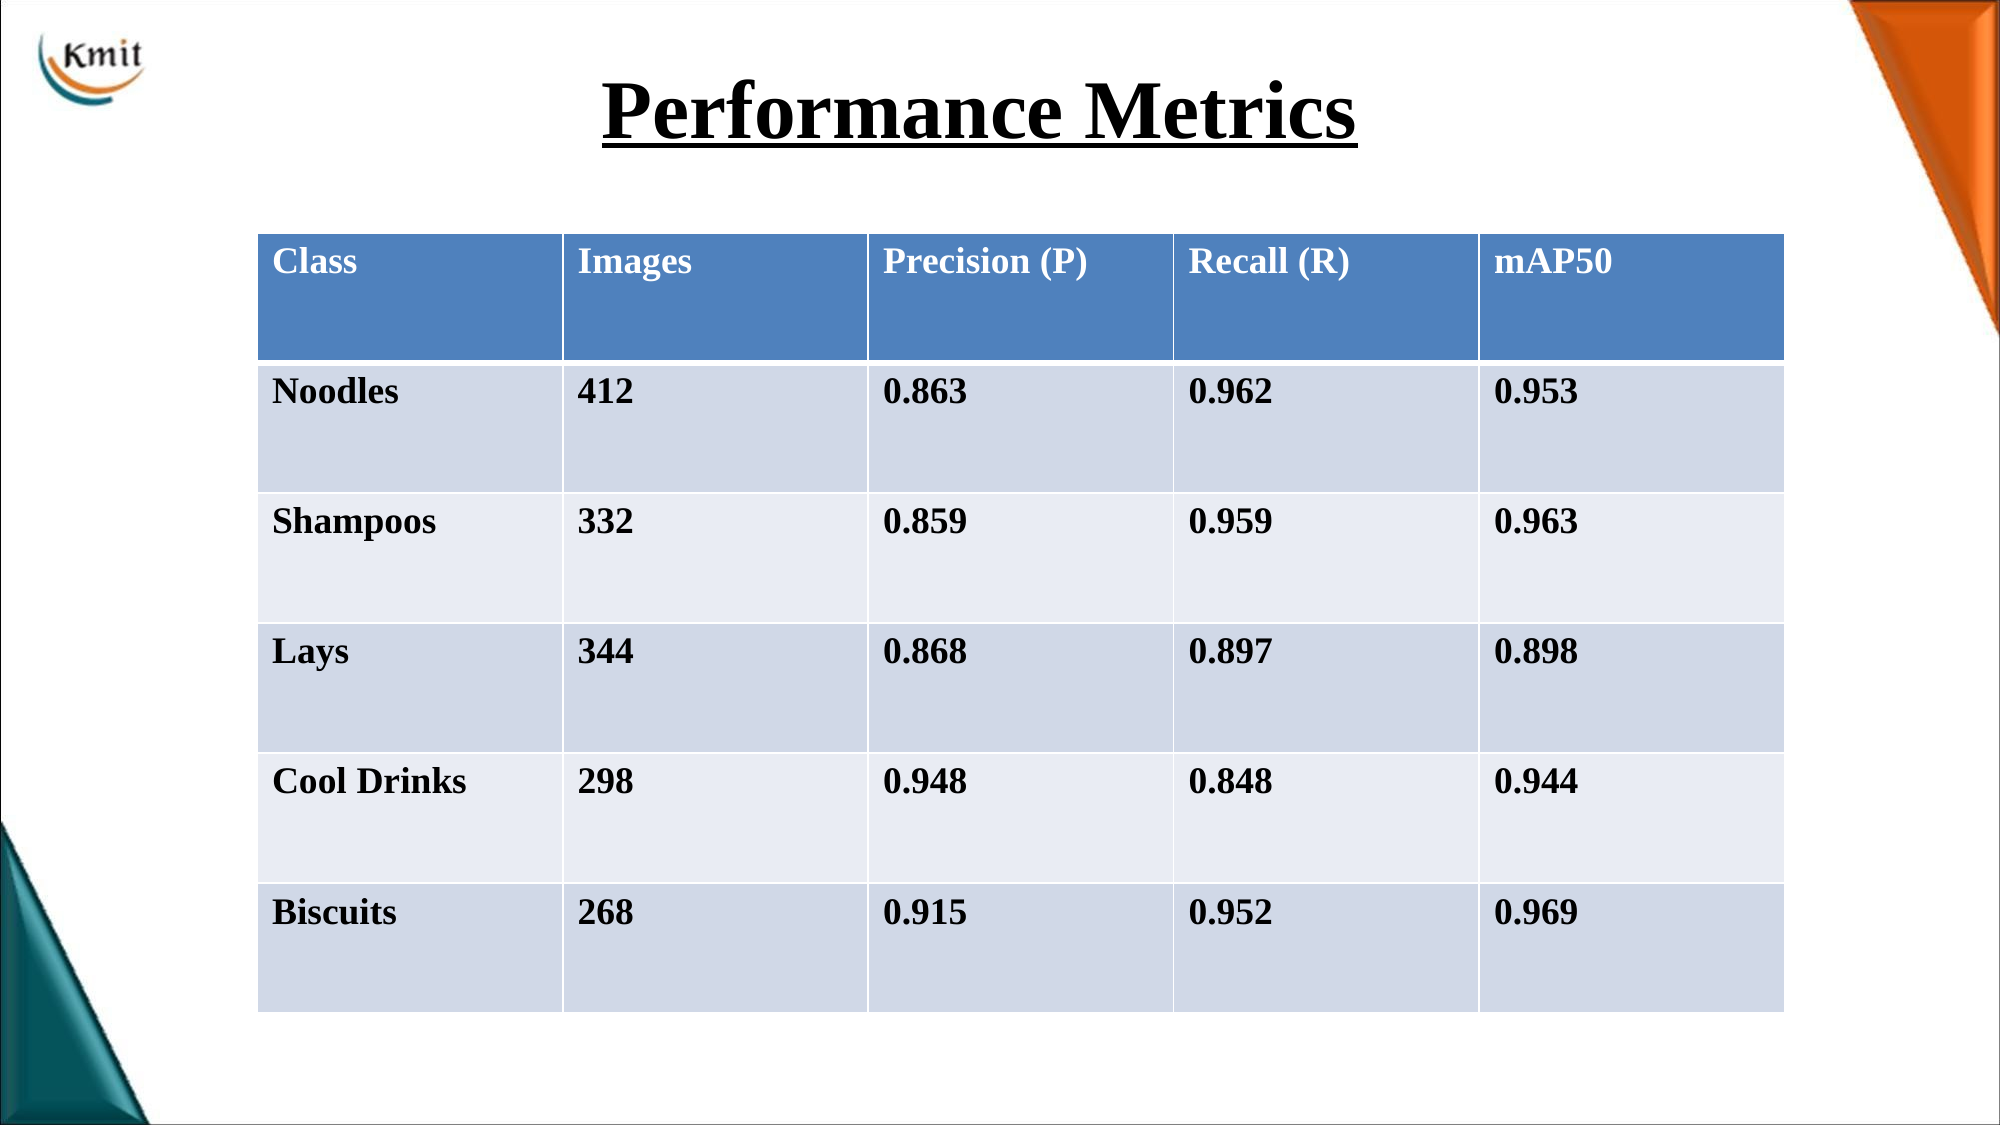

# Performance Metrics
| Class | Images | Precision (P) | Recall (R) | mAP50 |
| --- | --- | --- | --- | --- |
| Noodles | 412 | 0.863 | 0.962 | 0.953 |
| Shampoos | 332 | 0.859 | 0.959 | 0.963 |
| Lays | 344 | 0.868 | 0.897 | 0.898 |
| Cool Drinks | 298 | 0.948 | 0.848 | 0.944 |
| Biscuits | 268 | 0.915 | 0.952 | 0.969 |